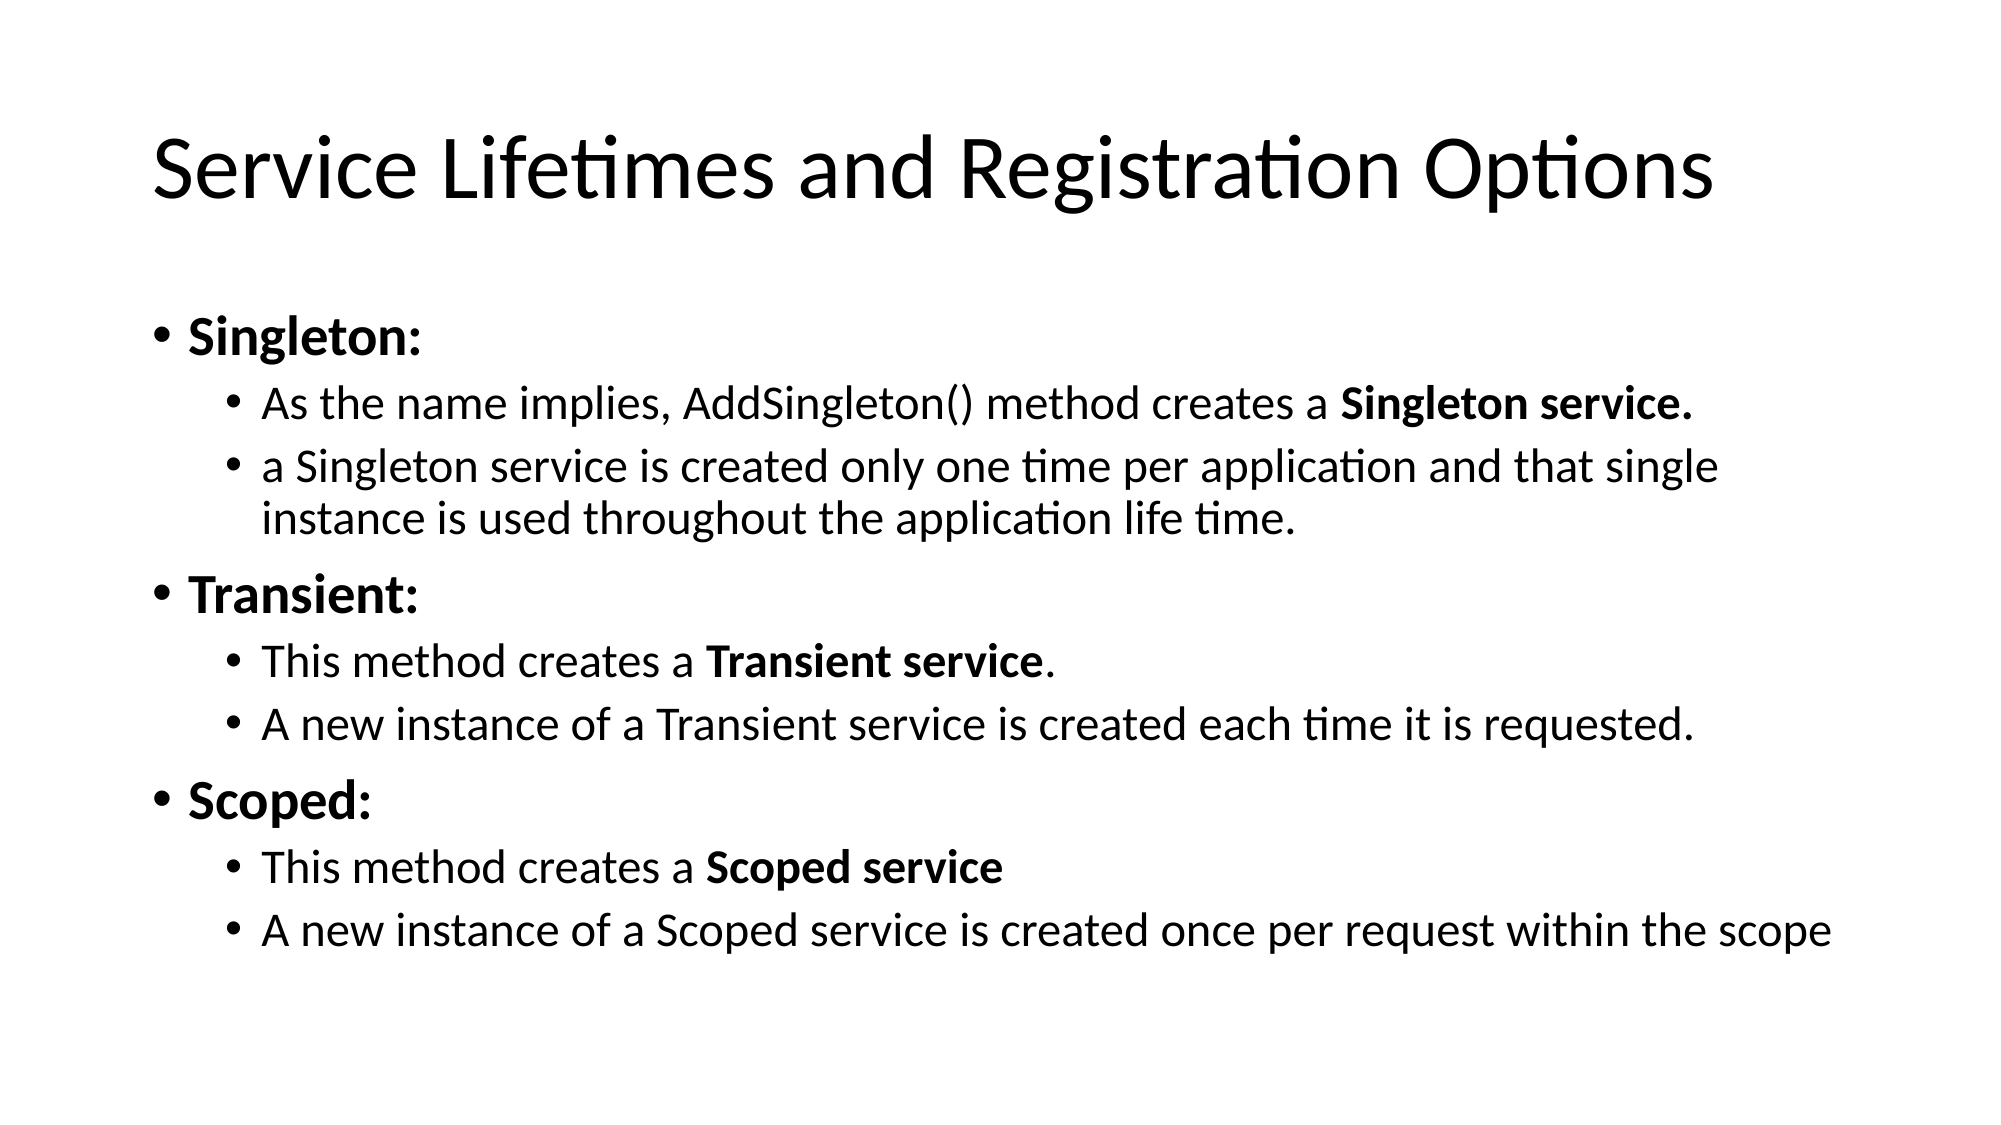

# Service Lifetimes and Registration Options
Singleton:
As the name implies, AddSingleton() method creates a Singleton service.
a Singleton service is created only one time per application and that single instance is used throughout the application life time.
Transient:
This method creates a Transient service.
A new instance of a Transient service is created each time it is requested.
Scoped:
This method creates a Scoped service
A new instance of a Scoped service is created once per request within the scope